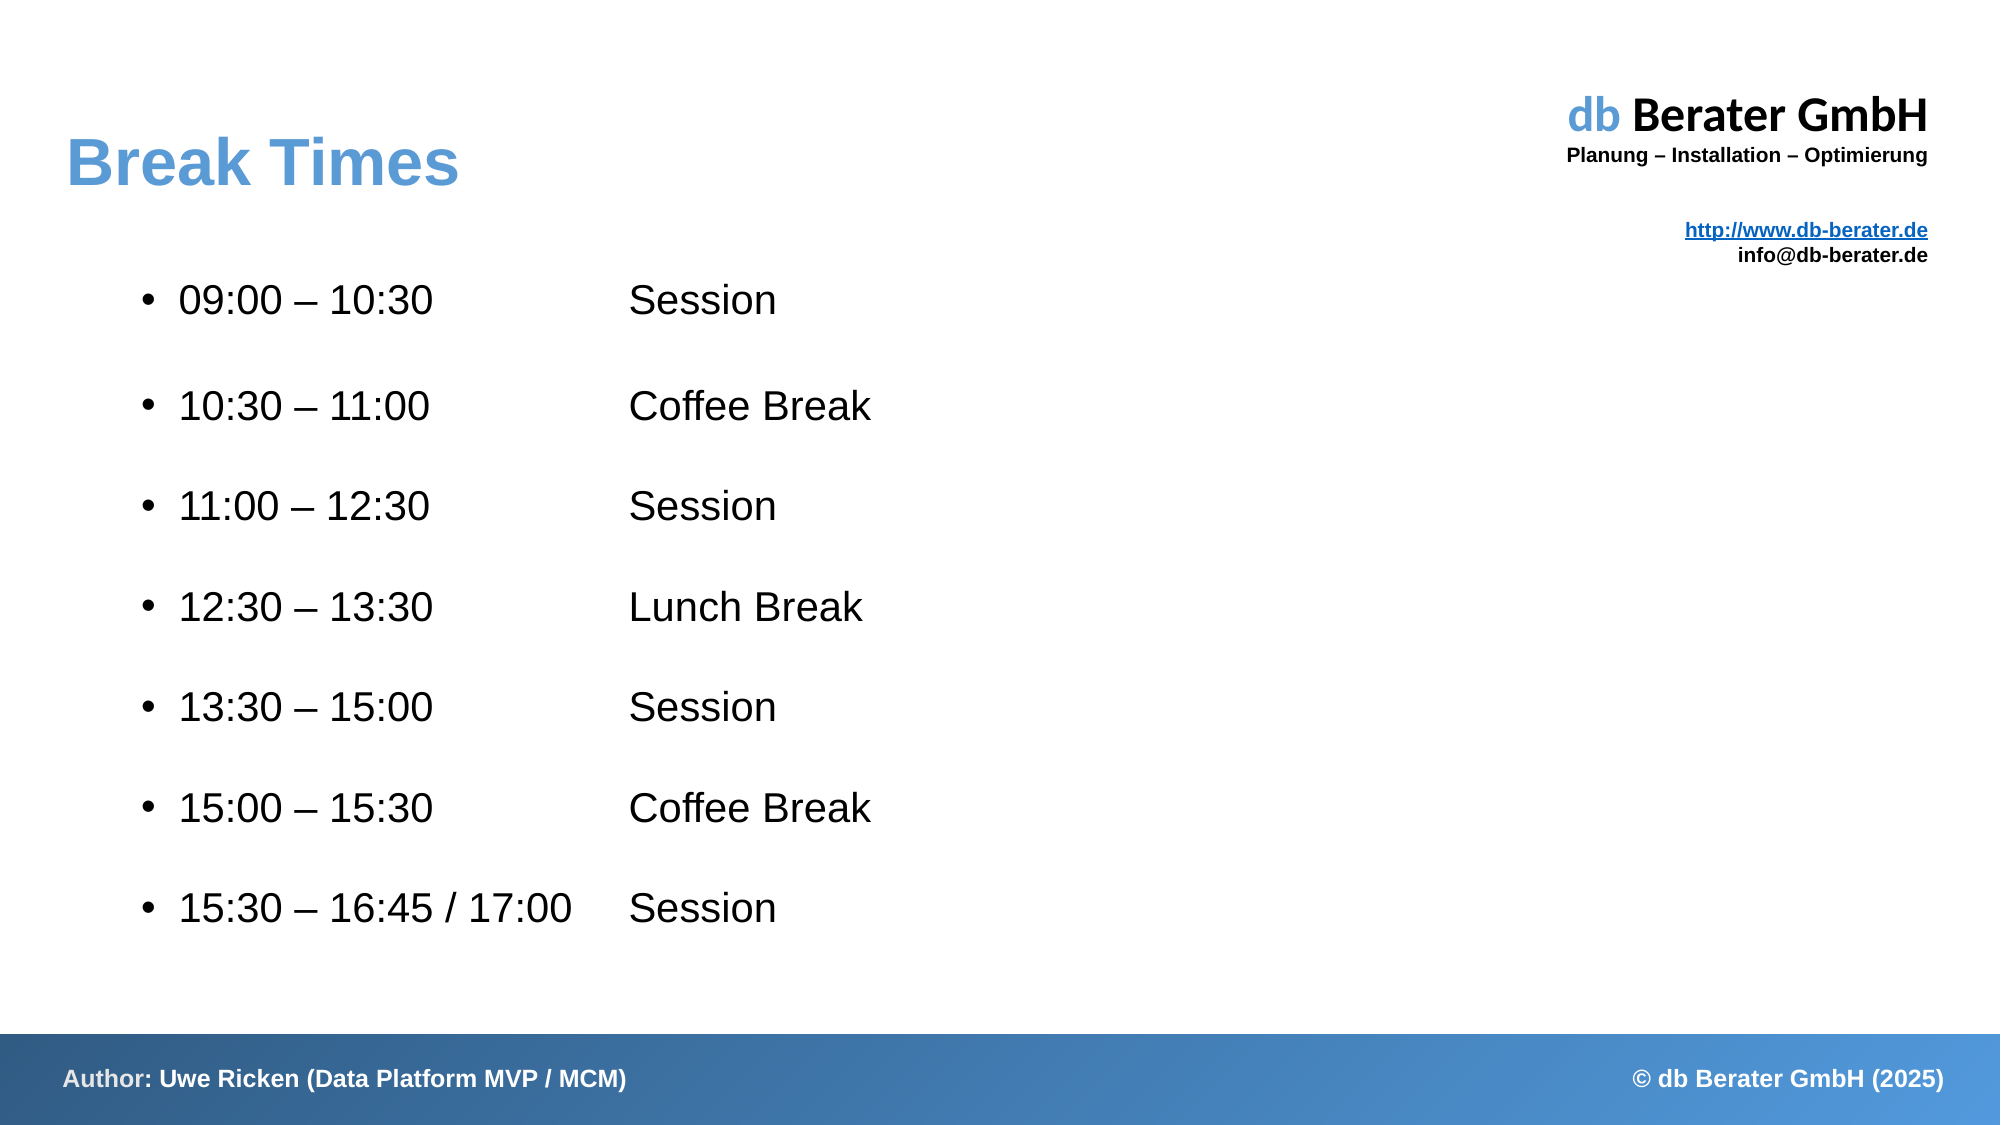

# Break Times
09:00 – 10:30		Session
10:30 – 11:00		Coffee Break
11:00 – 12:30		Session
12:30 – 13:30		Lunch Break
13:30 – 15:00		Session
15:00 – 15:30		Coffee Break
15:30 – 16:45 / 17:00	Session